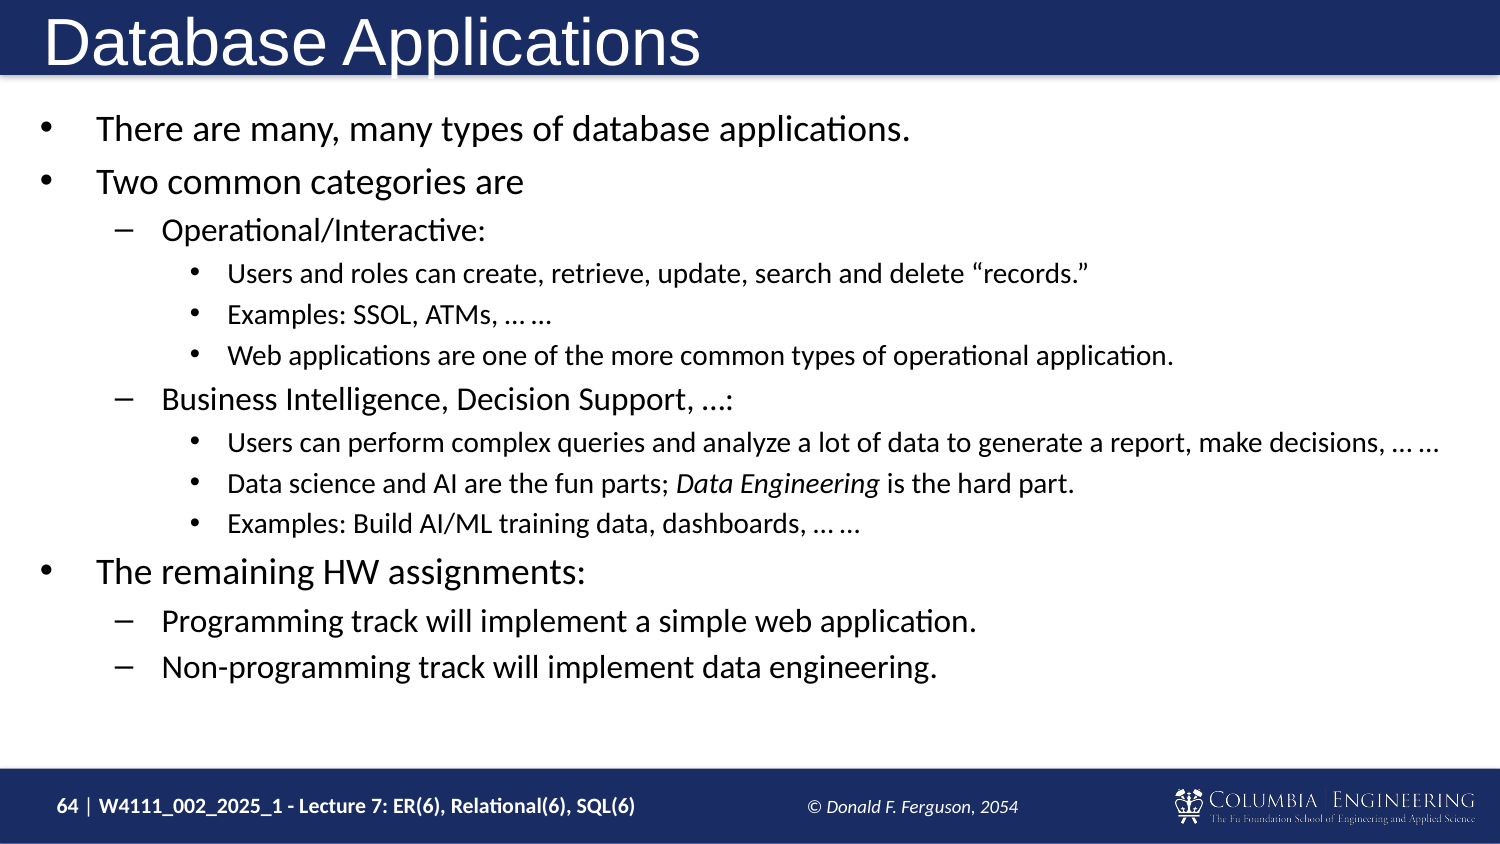

# Database Applications
There are many, many types of database applications.
Two common categories are
Operational/Interactive:
Users and roles can create, retrieve, update, search and delete “records.”
Examples: SSOL, ATMs, … …
Web applications are one of the more common types of operational application.
Business Intelligence, Decision Support, …:
Users can perform complex queries and analyze a lot of data to generate a report, make decisions, … …
Data science and AI are the fun parts; Data Engineering is the hard part.
Examples: Build AI/ML training data, dashboards, … …
The remaining HW assignments:
Programming track will implement a simple web application.
Non-programming track will implement data engineering.